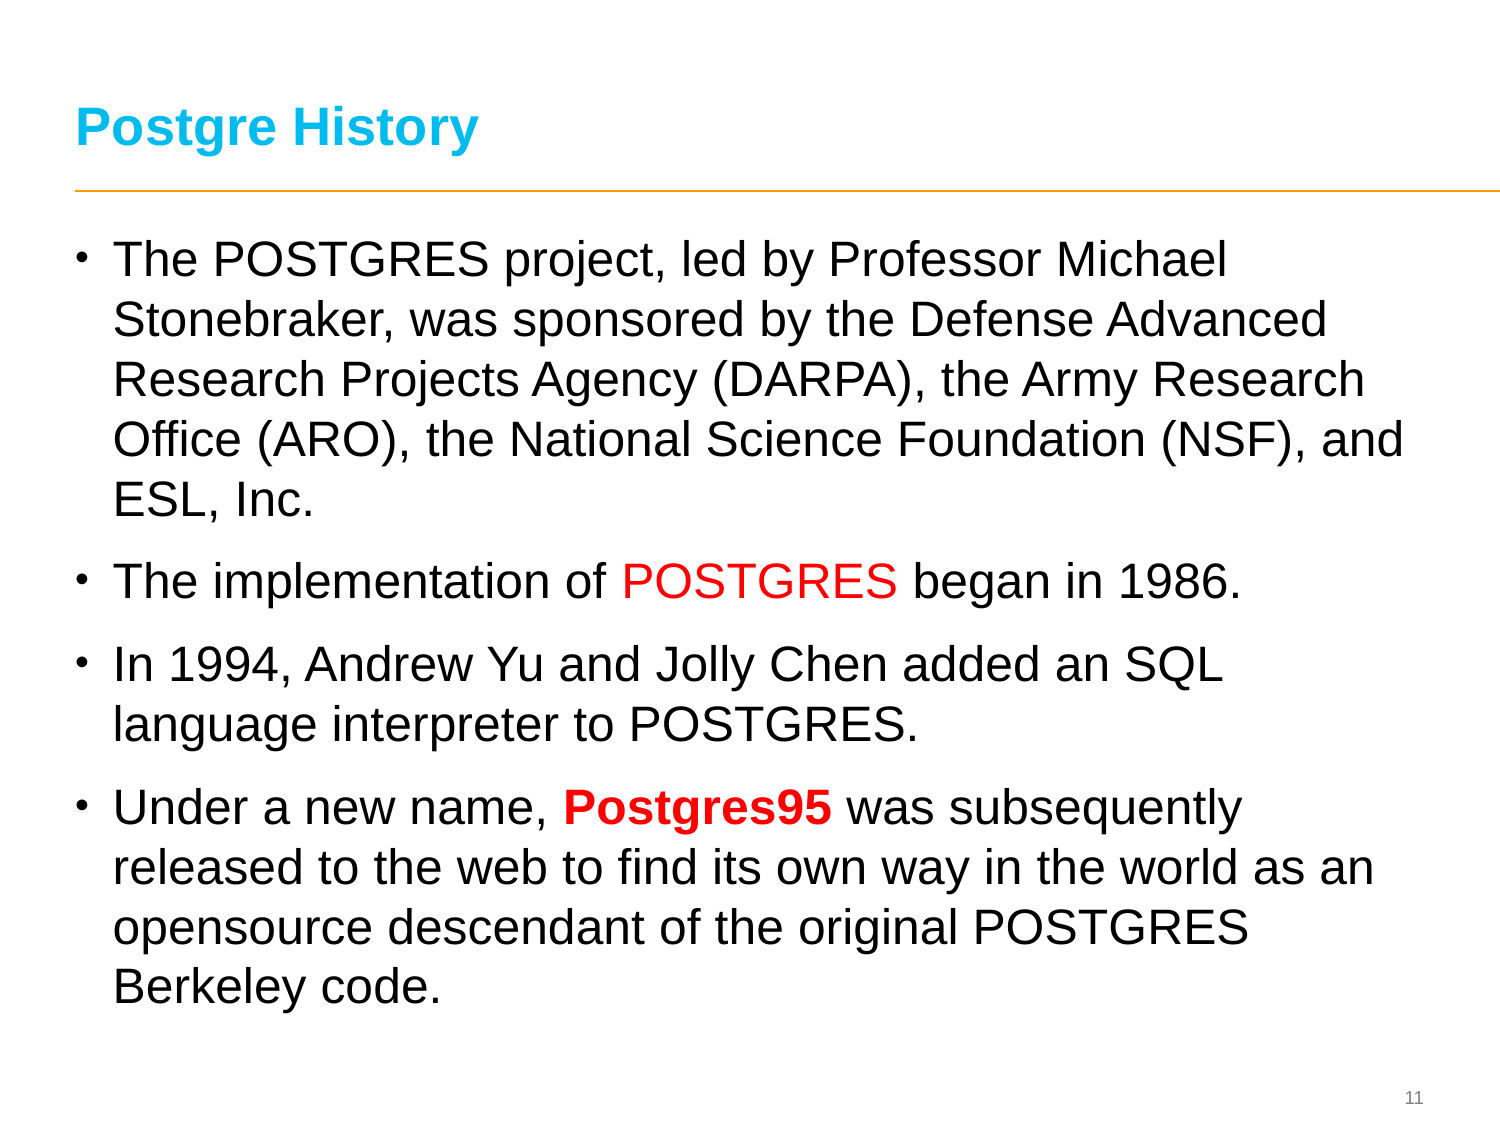

# Postgre History
The POSTGRES project, led by Professor Michael Stonebraker, was sponsored by the Defense Advanced Research Projects Agency (DARPA), the Army Research Office (ARO), the National Science Foundation (NSF), and ESL, Inc.
The implementation of POSTGRES began in 1986.
In 1994, Andrew Yu and Jolly Chen added an SQL language interpreter to POSTGRES.
Under a new name, Postgres95 was subsequently released to the web to find its own way in the world as an opensource descendant of the original POSTGRES Berkeley code.